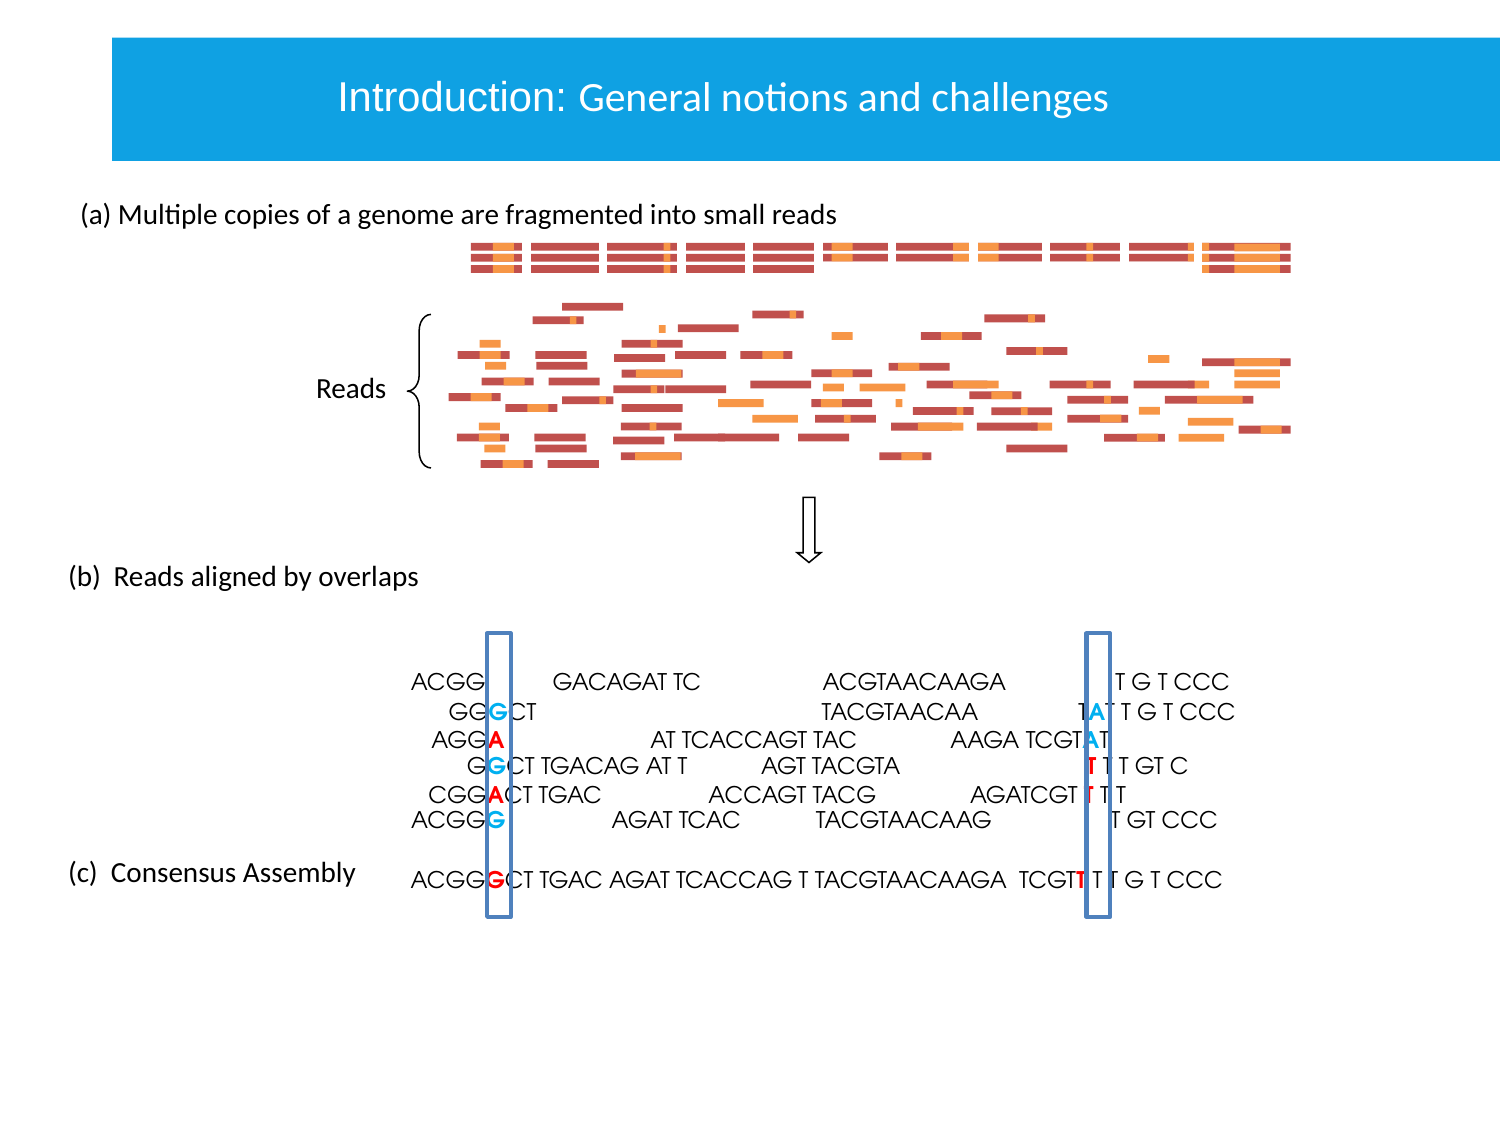

Introduction: General notions and challenges

(a) Multiple copies of a genome are fragmented into small reads

Reads

(b)  Reads aligned by overlaps

  ACGG           GACAGAT TC                    ACGTAACAAGA                 T G T CCC
        GGGCT 		                    TACGTAACAA                TAT T G T CCC
 AGGA	            AT TCACCAGT TAC               AAGA TCGTAT
 GGCT TGACAG AT T            AGT TACGTA                              T T T GT C
 CGGACT TGAC                 ACCAGT TACG               AGATCGT T T T
  ACGGG                 AGAT TCAC            TACGTAACAAG                   T GT CCC
(c)  Consensus Assembly

 ACGGGCT TGAC AGAT TCACCAG T TACGTAACAAGA  TCGTT T T G T CCC